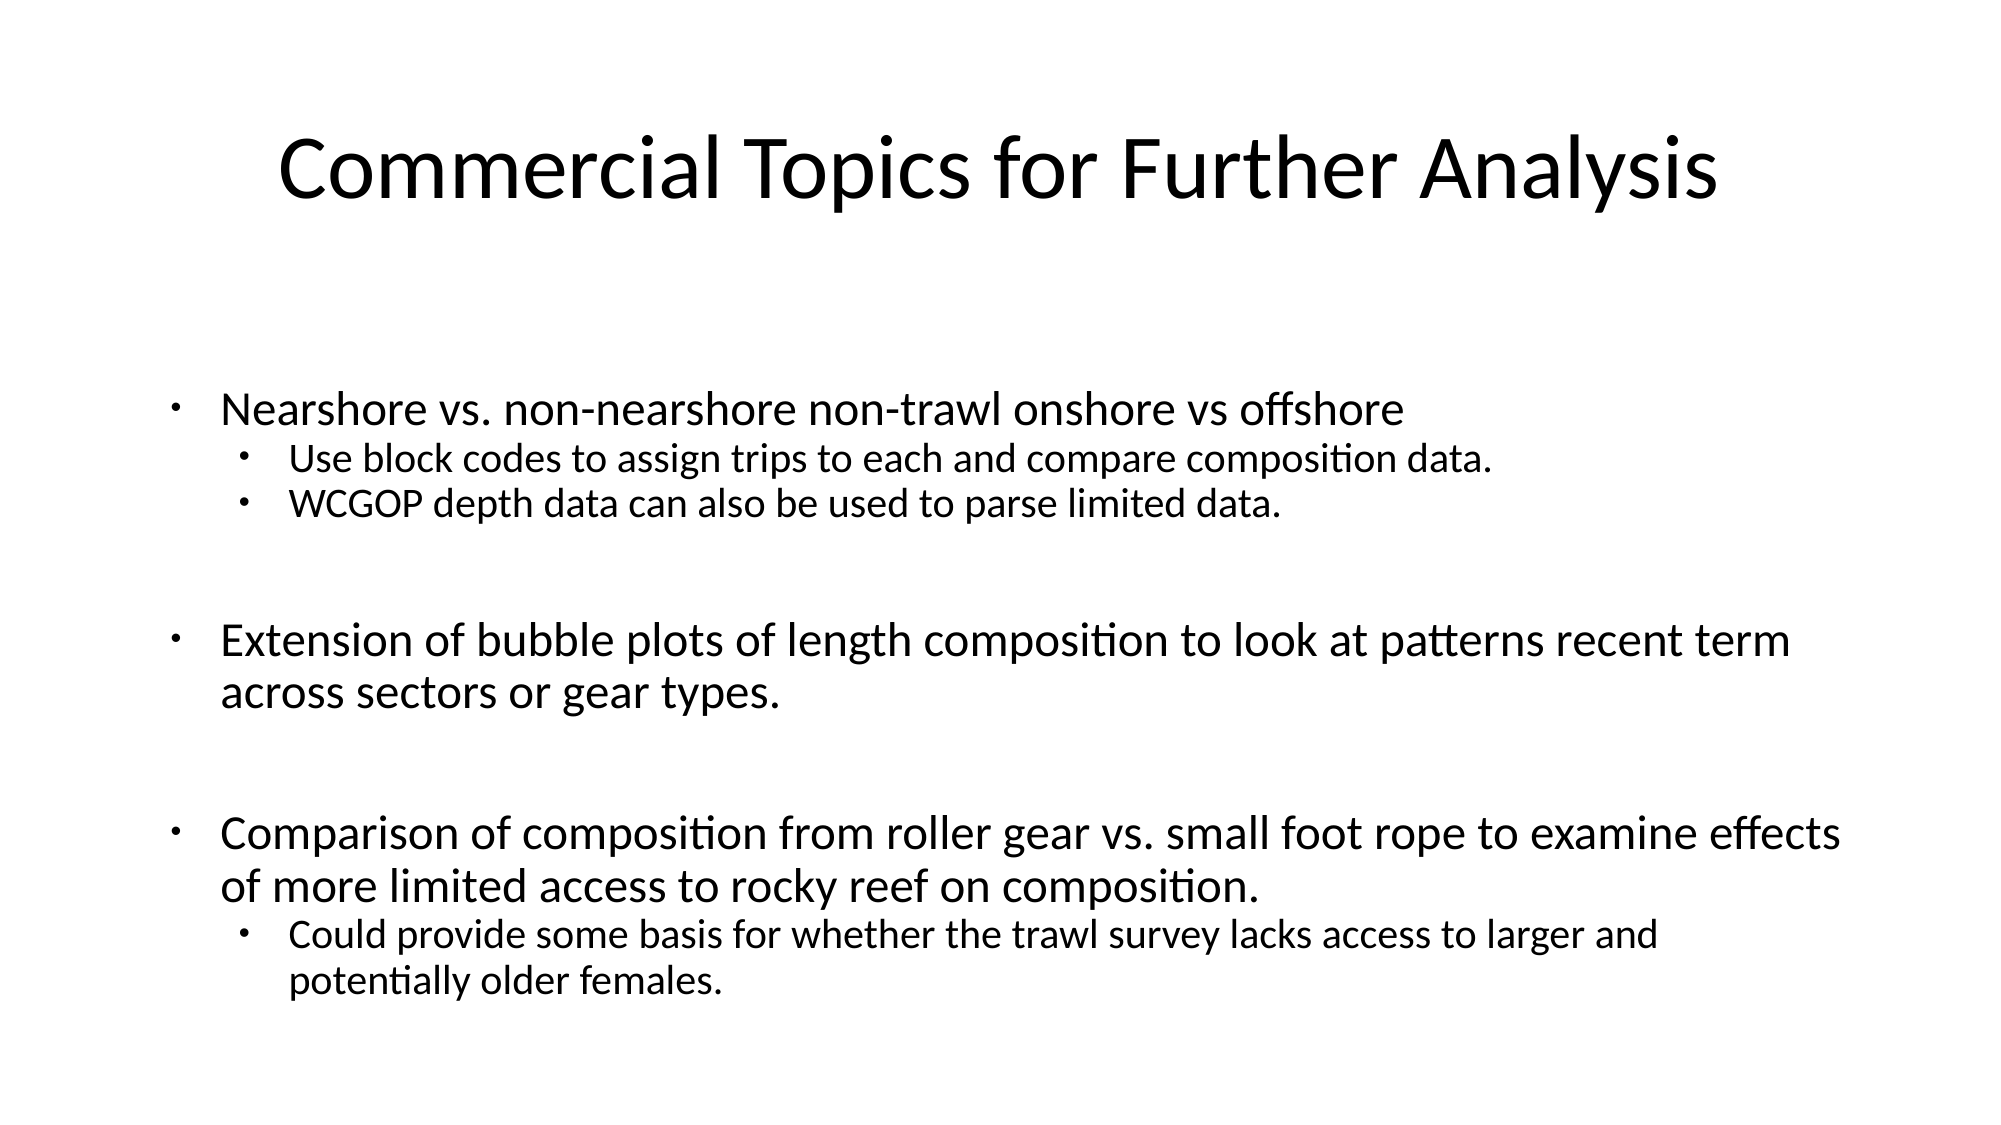

# Commercial Topics for Further Analysis

Nearshore vs. non-nearshore non-trawl onshore vs offshore
Use block codes to assign trips to each and compare composition data.
WCGOP depth data can also be used to parse limited data.

Extension of bubble plots of length composition to look at patterns recent term across sectors or gear types.

Comparison of composition from roller gear vs. small foot rope to examine effects of more limited access to rocky reef on composition.
Could provide some basis for whether the trawl survey lacks access to larger and potentially older females.